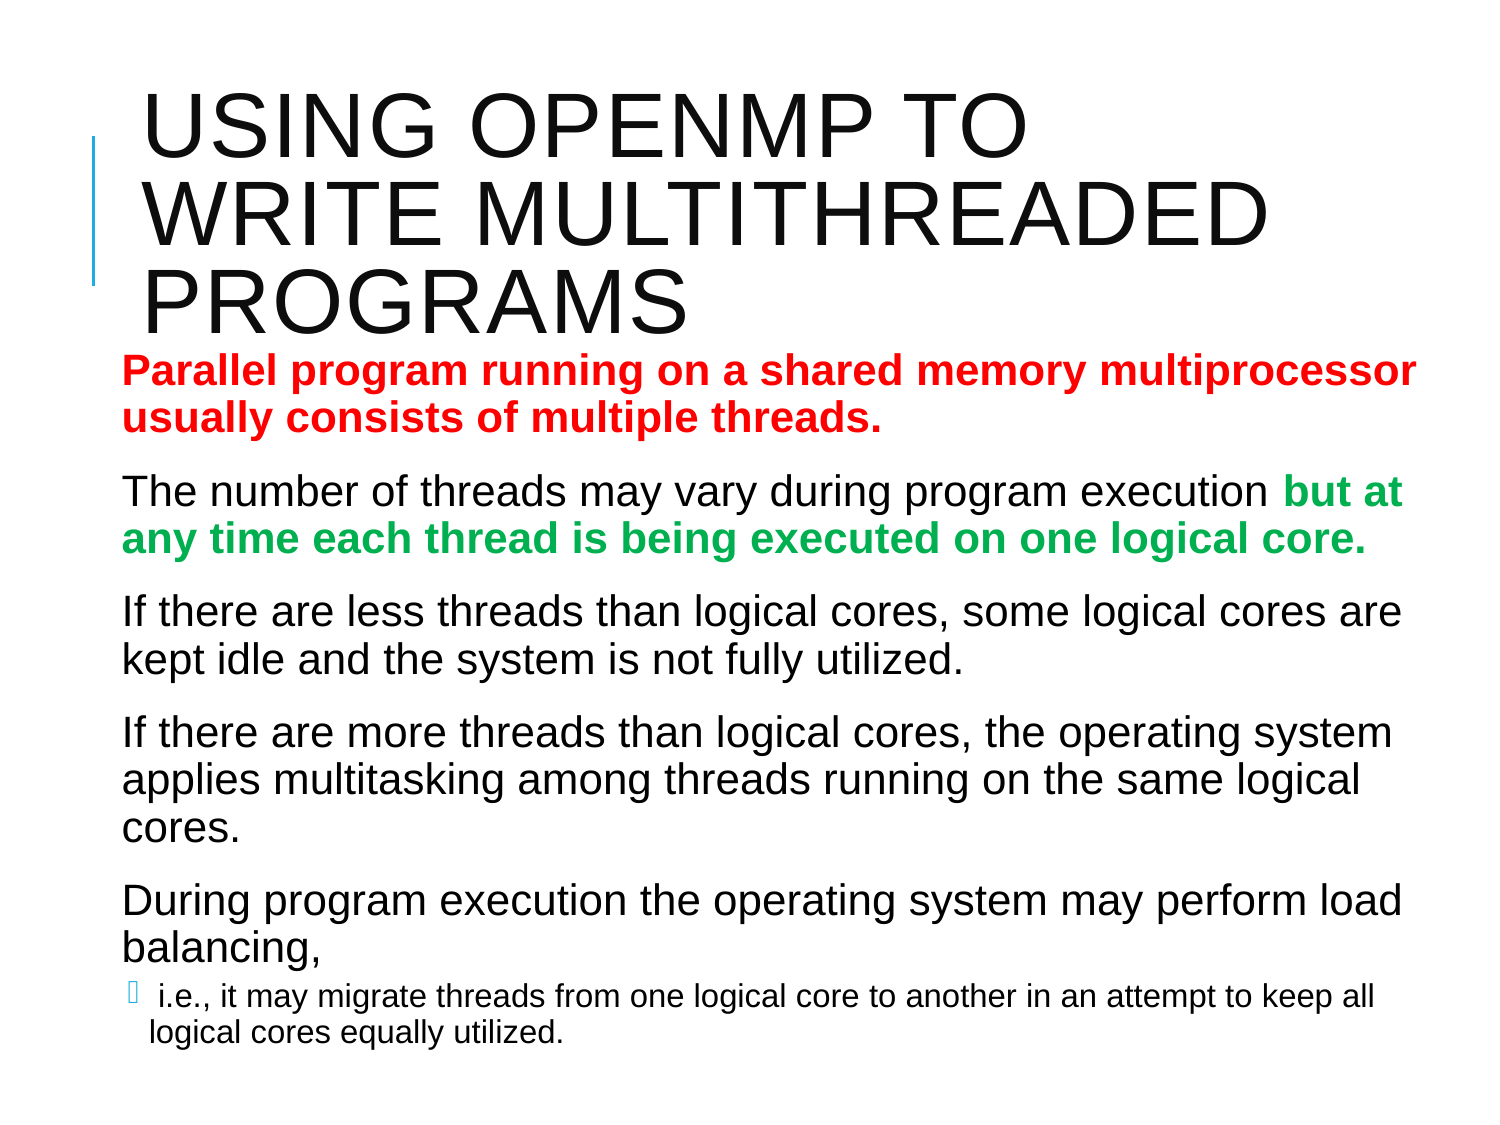

# Using OpenMP to write multithreaded programs
Parallel program running on a shared memory multiprocessor usually consists of multiple threads.
The number of threads may vary during program execution but at any time each thread is being executed on one logical core.
If there are less threads than logical cores, some logical cores are kept idle and the system is not fully utilized.
If there are more threads than logical cores, the operating system applies multitasking among threads running on the same logical cores.
During program execution the operating system may perform load balancing,
 i.e., it may migrate threads from one logical core to another in an attempt to keep all logical cores equally utilized.